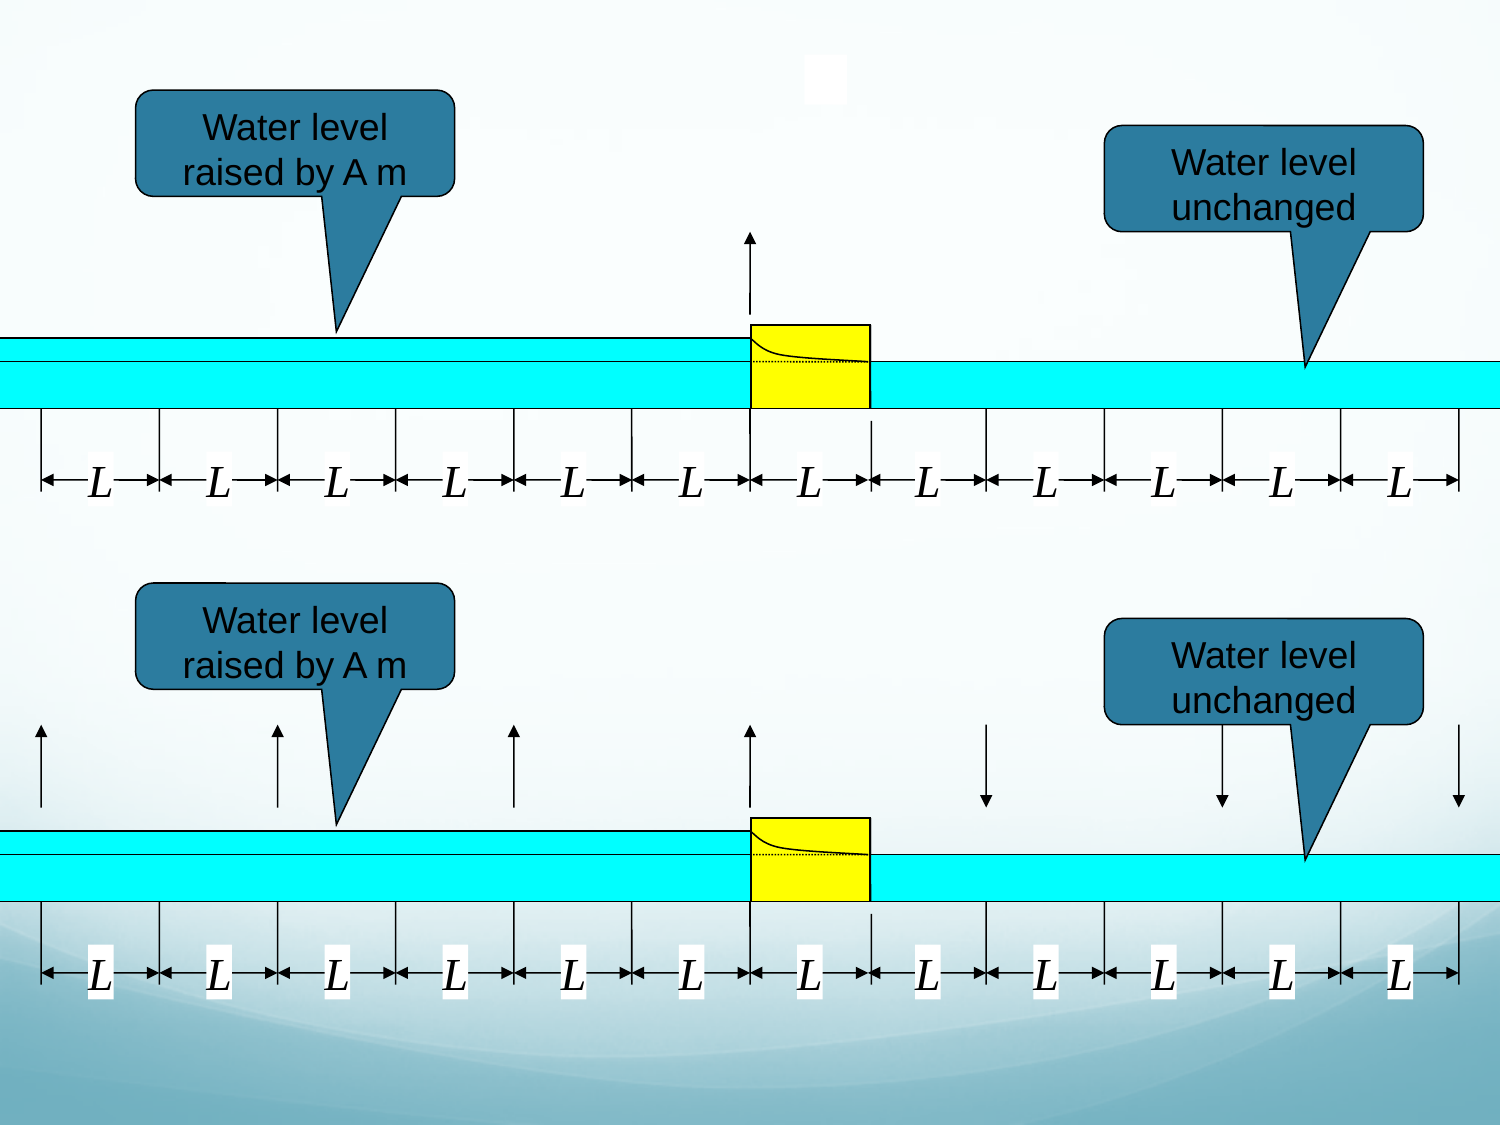

Water level raised by A m
Water level unchanged

L
L
L
L
L
L
L
L
L
L
L
L

Water level raised by A m
Water level unchanged

L
L
L
L
L
L
L
L
L
L
L
L